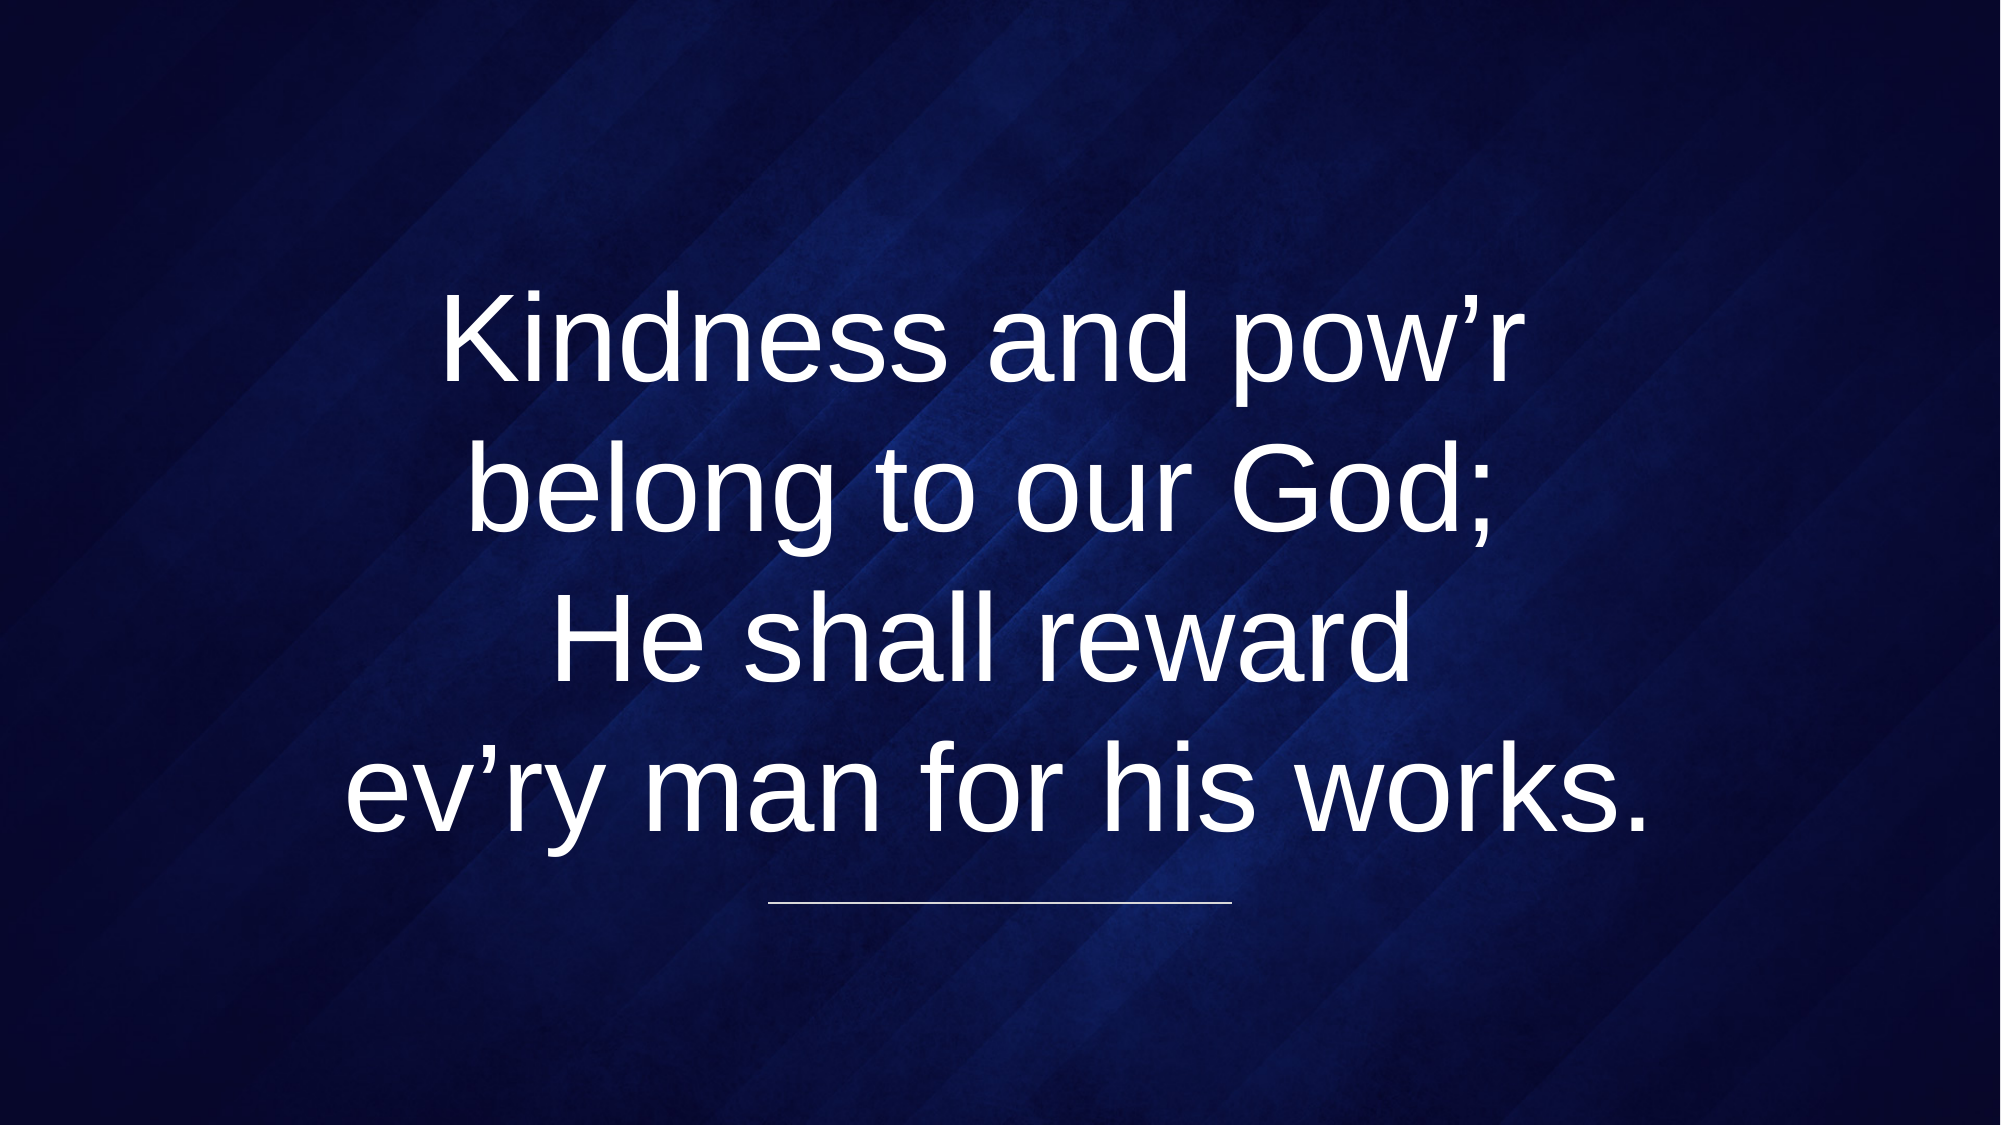

# Kindness and pow’r belong to our God; He shall reward ev’ry man for his works.